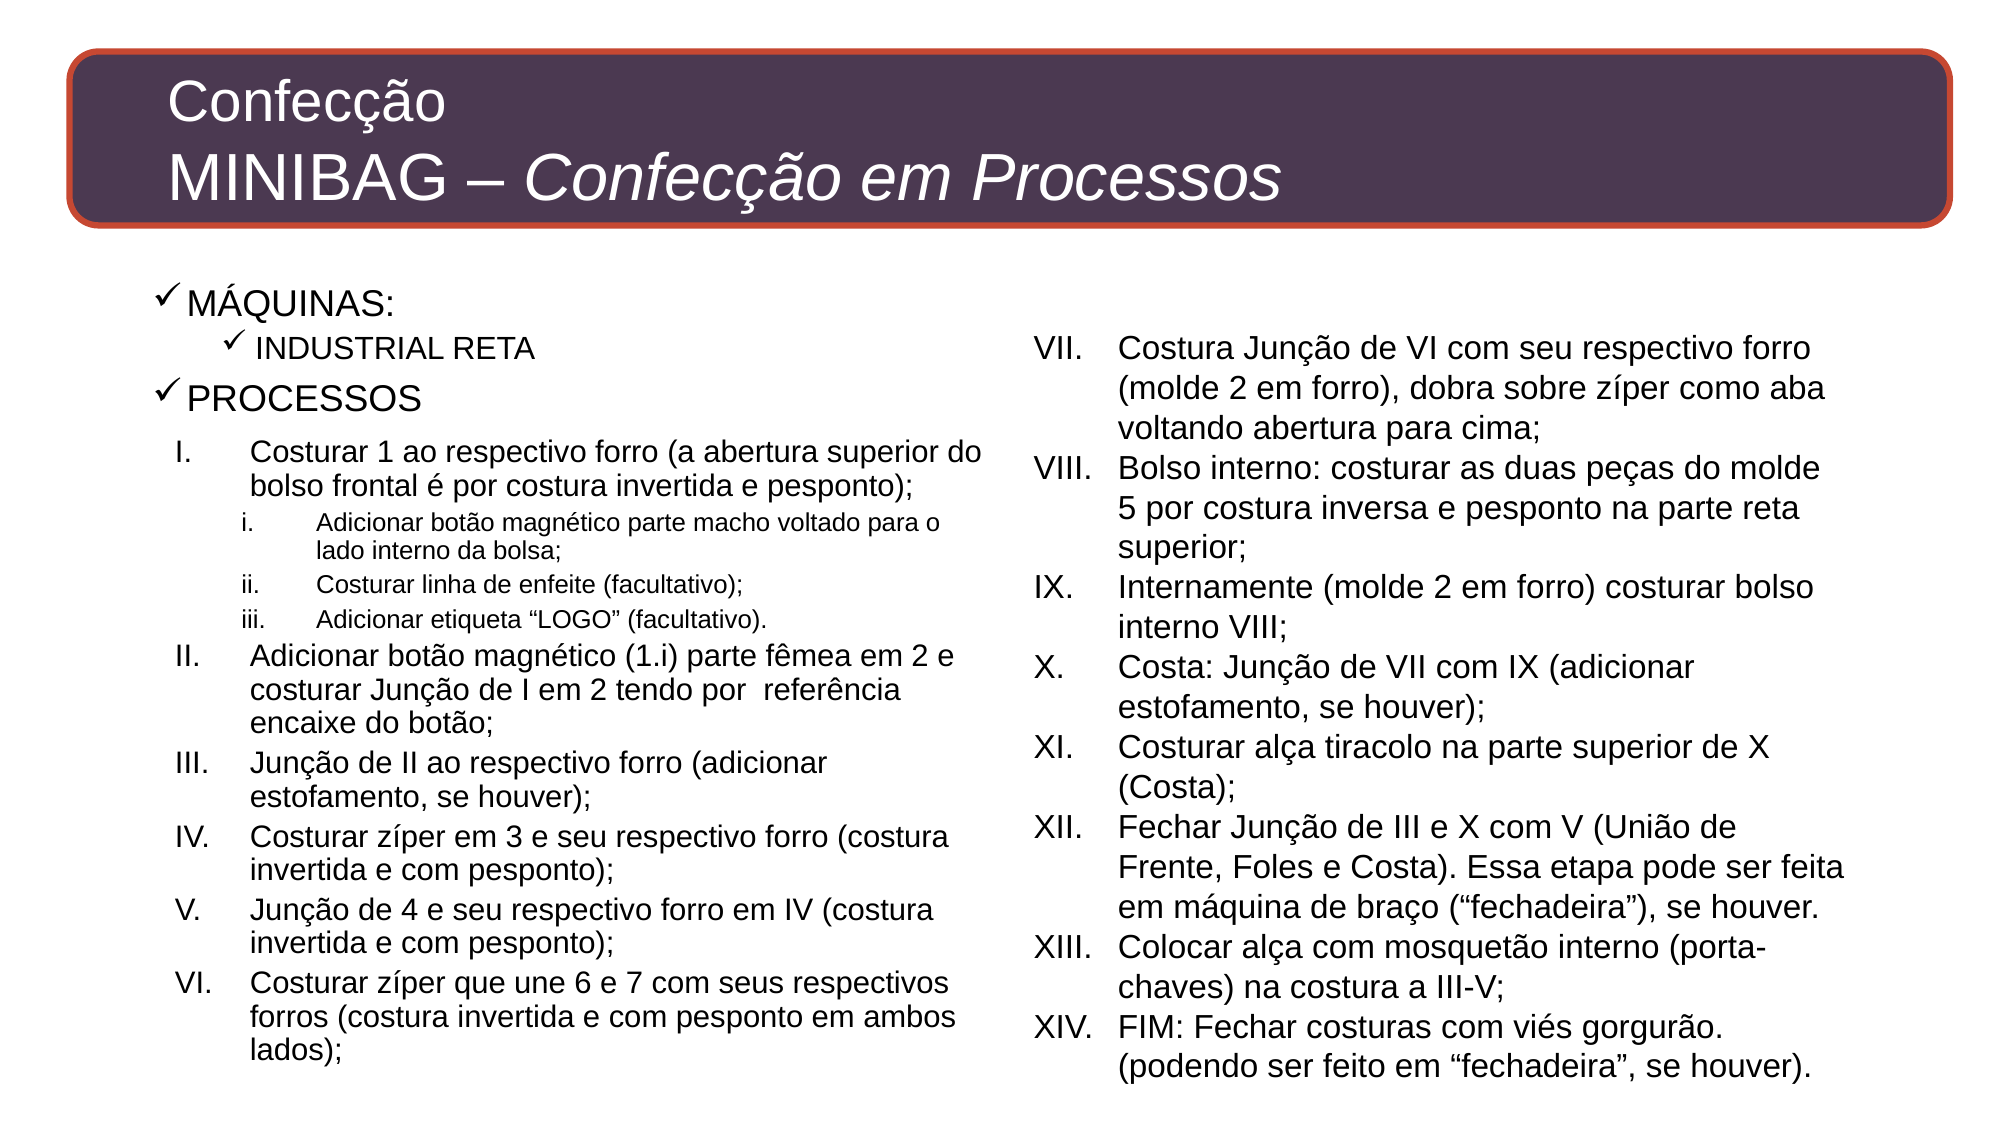

Confecção
MINIBAG – Confecção em Processos
MÁQUINAS:
INDUSTRIAL RETA
PROCESSOS

Costura Junção de VI com seu respectivo forro (molde 2 em forro), dobra sobre zíper como aba voltando abertura para cima;
Bolso interno: costurar as duas peças do molde 5 por costura inversa e pesponto na parte reta superior;
Internamente (molde 2 em forro) costurar bolso interno VIII;
Costa: Junção de VII com IX (adicionar estofamento, se houver);
Costurar alça tiracolo na parte superior de X (Costa);
Fechar Junção de III e X com V (União de Frente, Foles e Costa). Essa etapa pode ser feita em máquina de braço (“fechadeira”), se houver.
Colocar alça com mosquetão interno (porta-chaves) na costura a III-V;
FIM: Fechar costuras com viés gorgurão. (podendo ser feito em “fechadeira”, se houver).
Costurar 1 ao respectivo forro (a abertura superior do bolso frontal é por costura invertida e pesponto);
Adicionar botão magnético parte macho voltado para o lado interno da bolsa;
Costurar linha de enfeite (facultativo);
Adicionar etiqueta “LOGO” (facultativo).
Adicionar botão magnético (1.i) parte fêmea em 2 e costurar Junção de I em 2 tendo por  referência encaixe do botão;
Junção de II ao respectivo forro (adicionar estofamento, se houver);
Costurar zíper em 3 e seu respectivo forro (costura invertida e com pesponto);
Junção de 4 e seu respectivo forro em IV (costura invertida e com pesponto);
Costurar zíper que une 6 e 7 com seus respectivos forros (costura invertida e com pesponto em ambos lados);